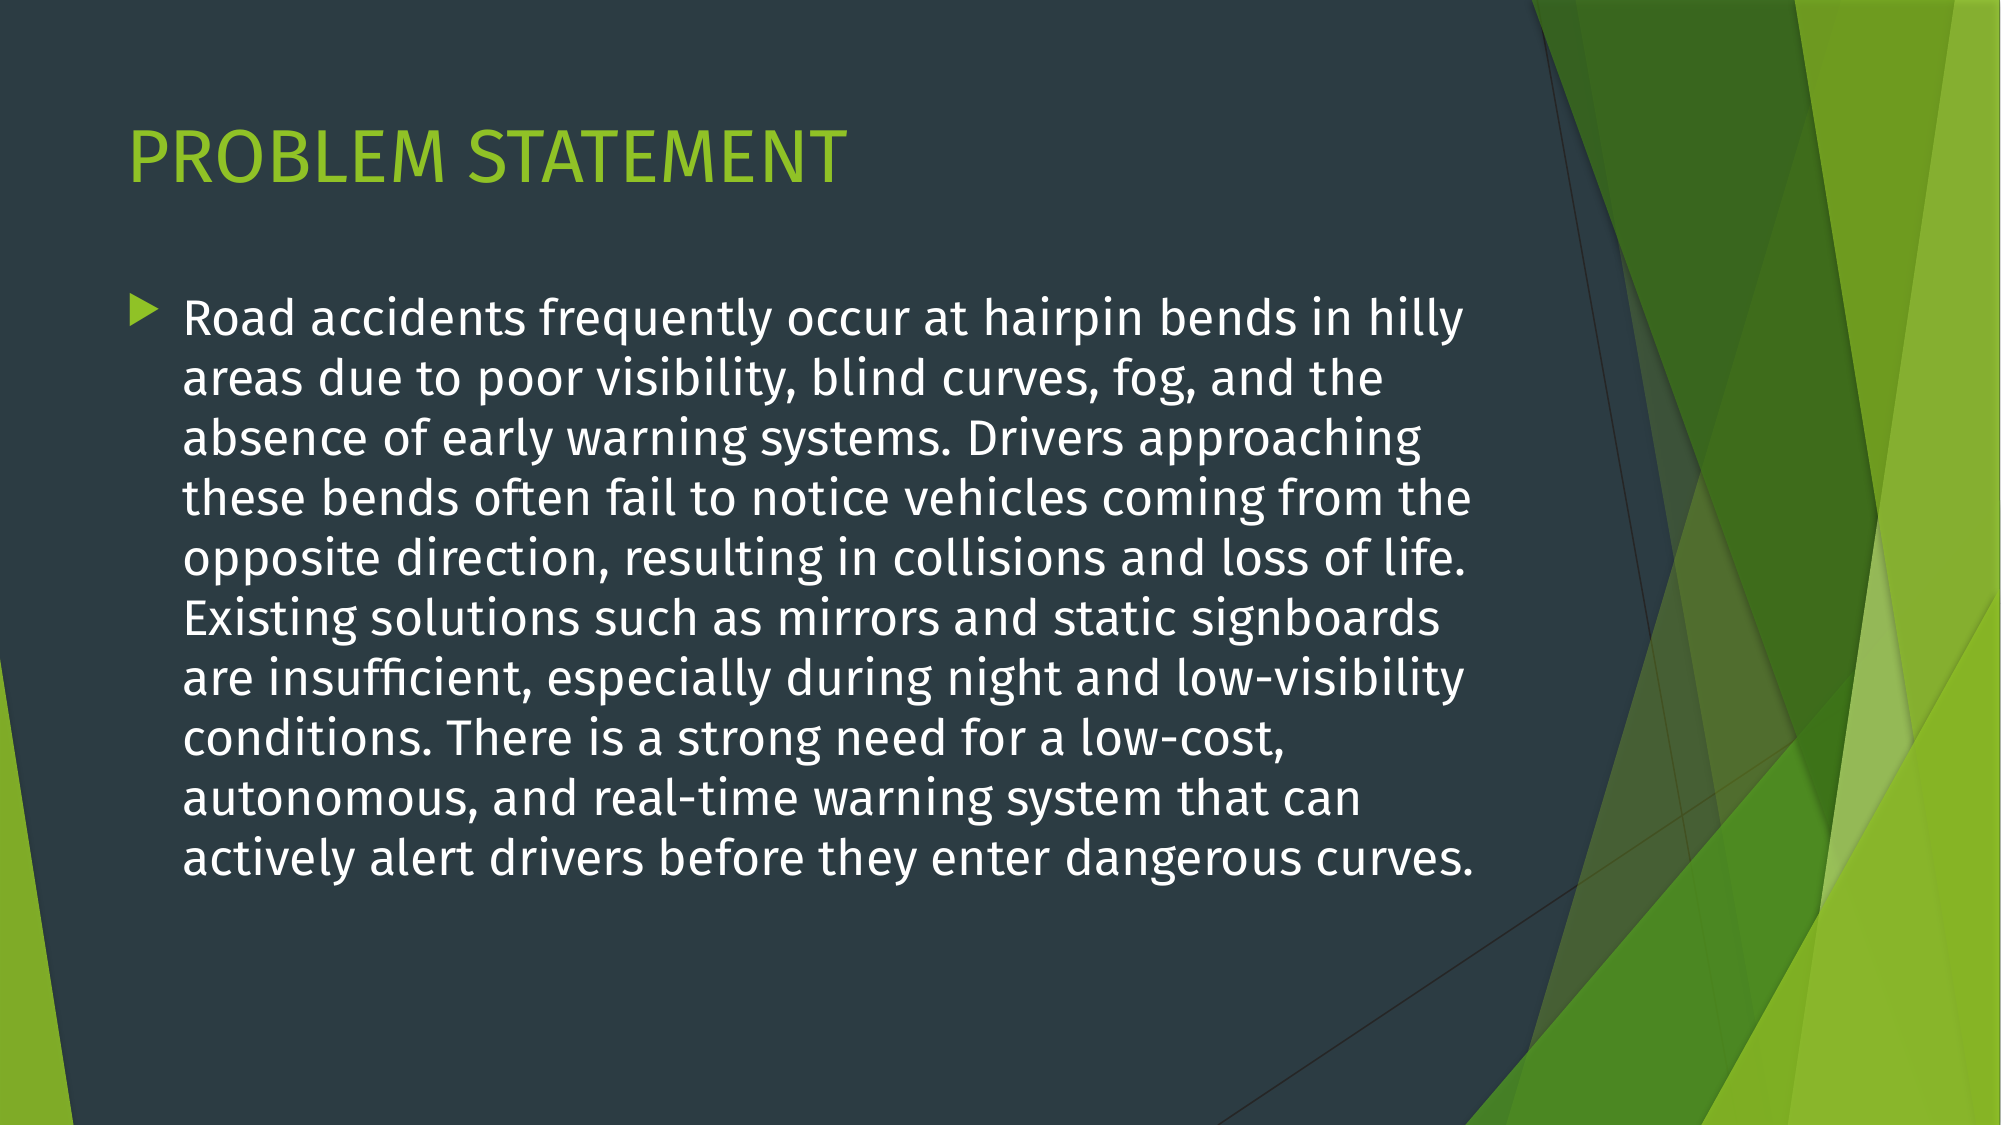

# PROBLEM STATEMENT
Road accidents frequently occur at hairpin bends in hilly areas due to poor visibility, blind curves, fog, and the absence of early warning systems. Drivers approaching these bends often fail to notice vehicles coming from the opposite direction, resulting in collisions and loss of life. Existing solutions such as mirrors and static signboards are insufficient, especially during night and low-visibility conditions. There is a strong need for a low-cost, autonomous, and real-time warning system that can actively alert drivers before they enter dangerous curves.